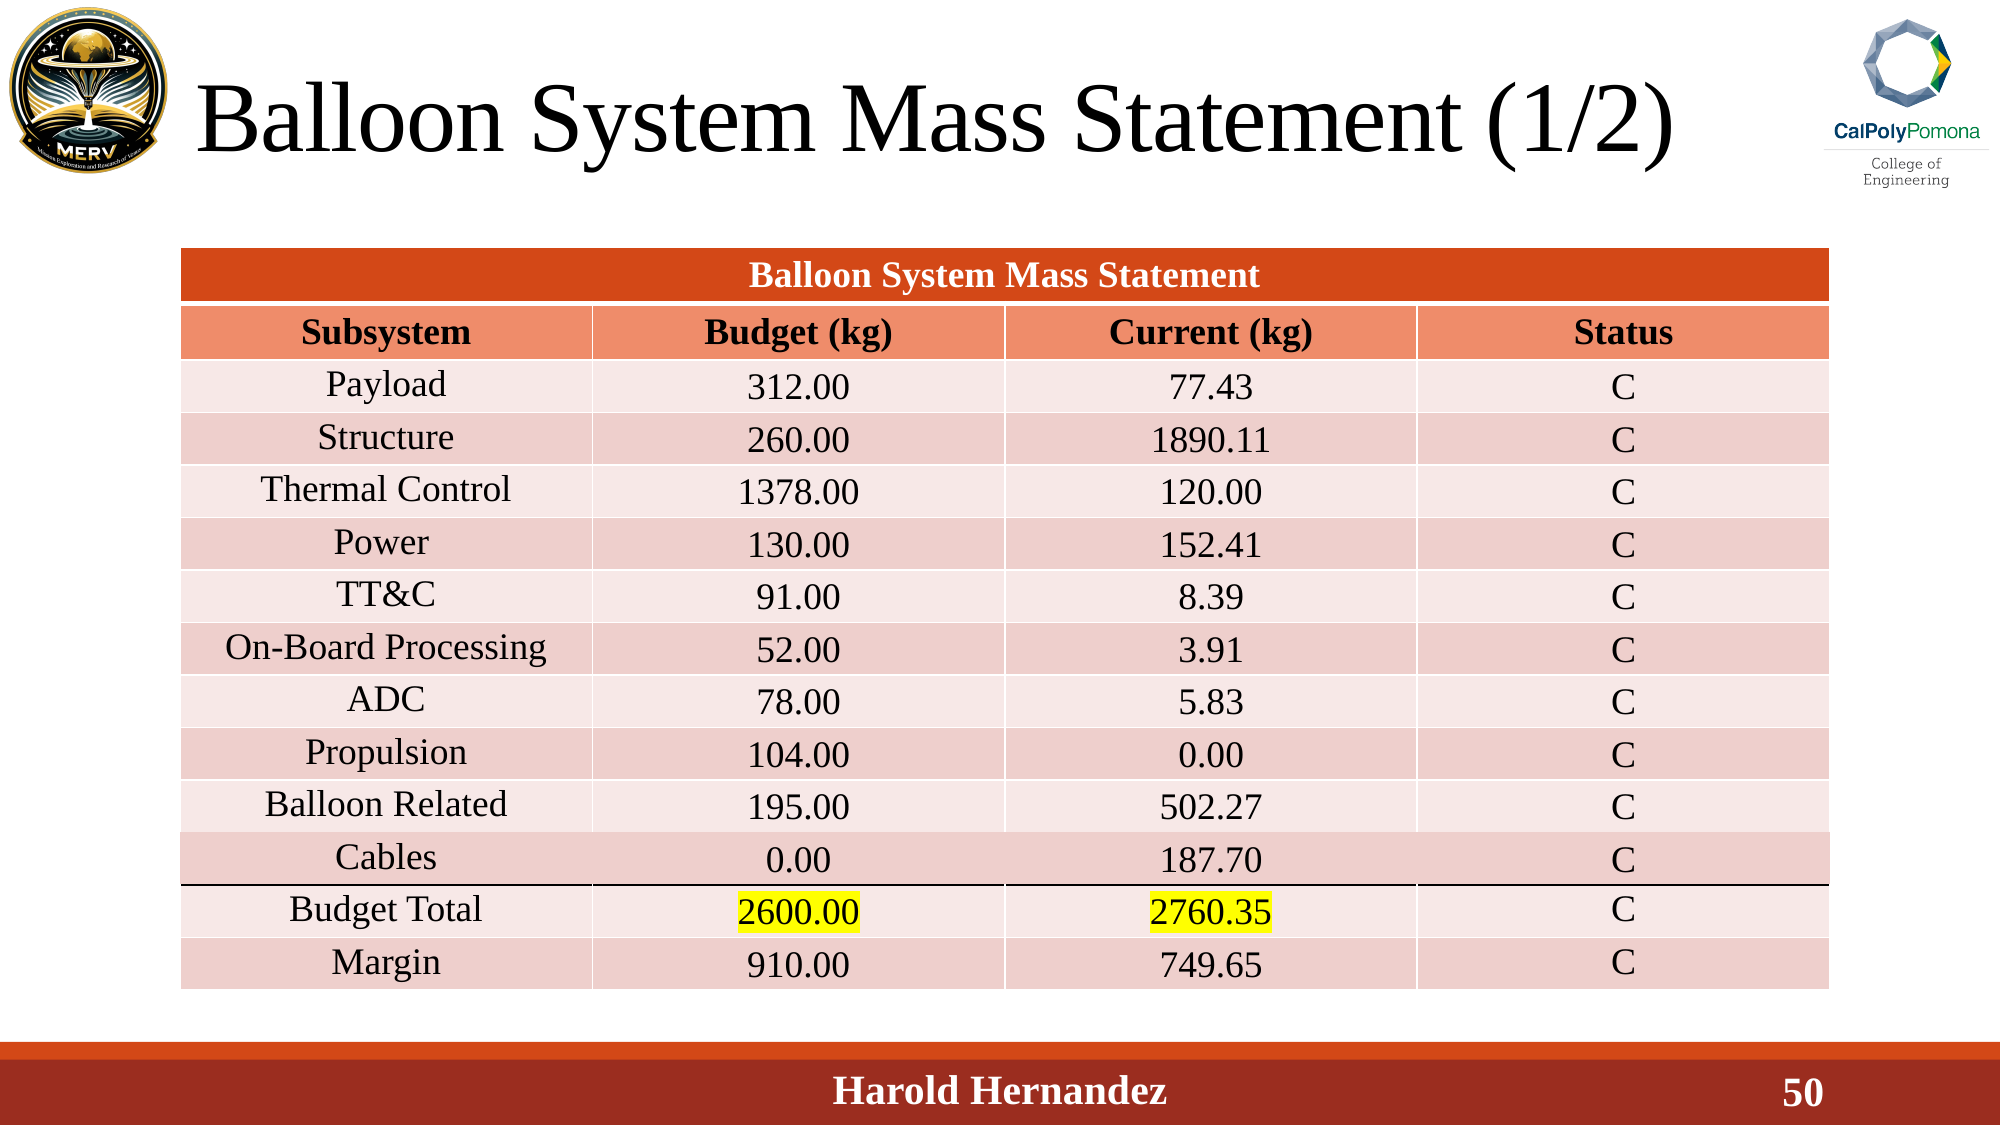

# Balloon System Mass Statement (1/2)
| Balloon System Mass Statement |  |  |  |
| --- | --- | --- | --- |
| Subsystem | Budget (kg) | Current (kg) | Status |
| Payload | 312.00 | 77.43 | C |
| Structure | 260.00 | 1890.11 | C |
| Thermal Control | 1378.00 | 120.00 | C |
| Power | 130.00 | 152.41 | C |
| TT&C | 91.00 | 8.39 | C |
| On-Board Processing | 52.00 | 3.91 | C |
| ADC | 78.00 | 5.83 | C |
| Propulsion | 104.00 | 0.00 | C |
| Balloon Related | 195.00 | 502.27 | C |
| Cables | 0.00 | 187.70 | C |
| Budget Total | 2600.00 | 2760.35 | C |
| Margin | 910.00 | 749.65 | C |
Harold Hernandez
50